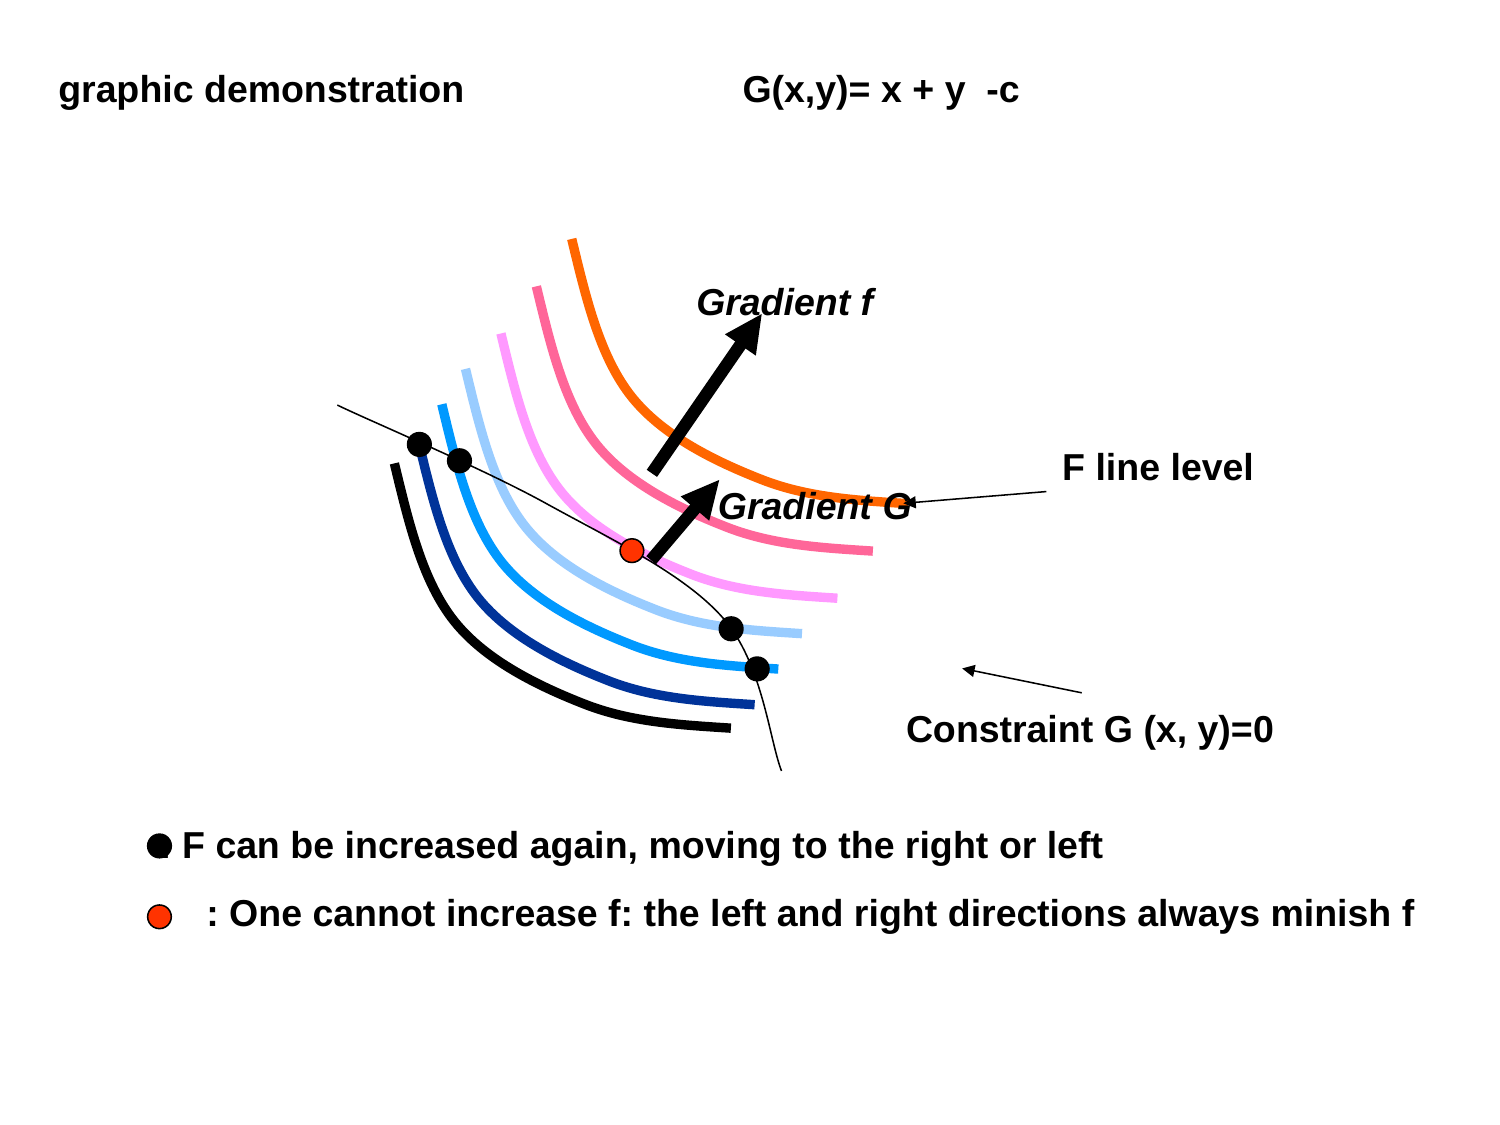

graphic demonstration

G(x,y)= x + y  -c

Gradient f

F line level

Gradient G

Constraint G (x, y)=0
: F can be increased again, moving to the right or left

: One cannot increase f: the left and right directions always minish f